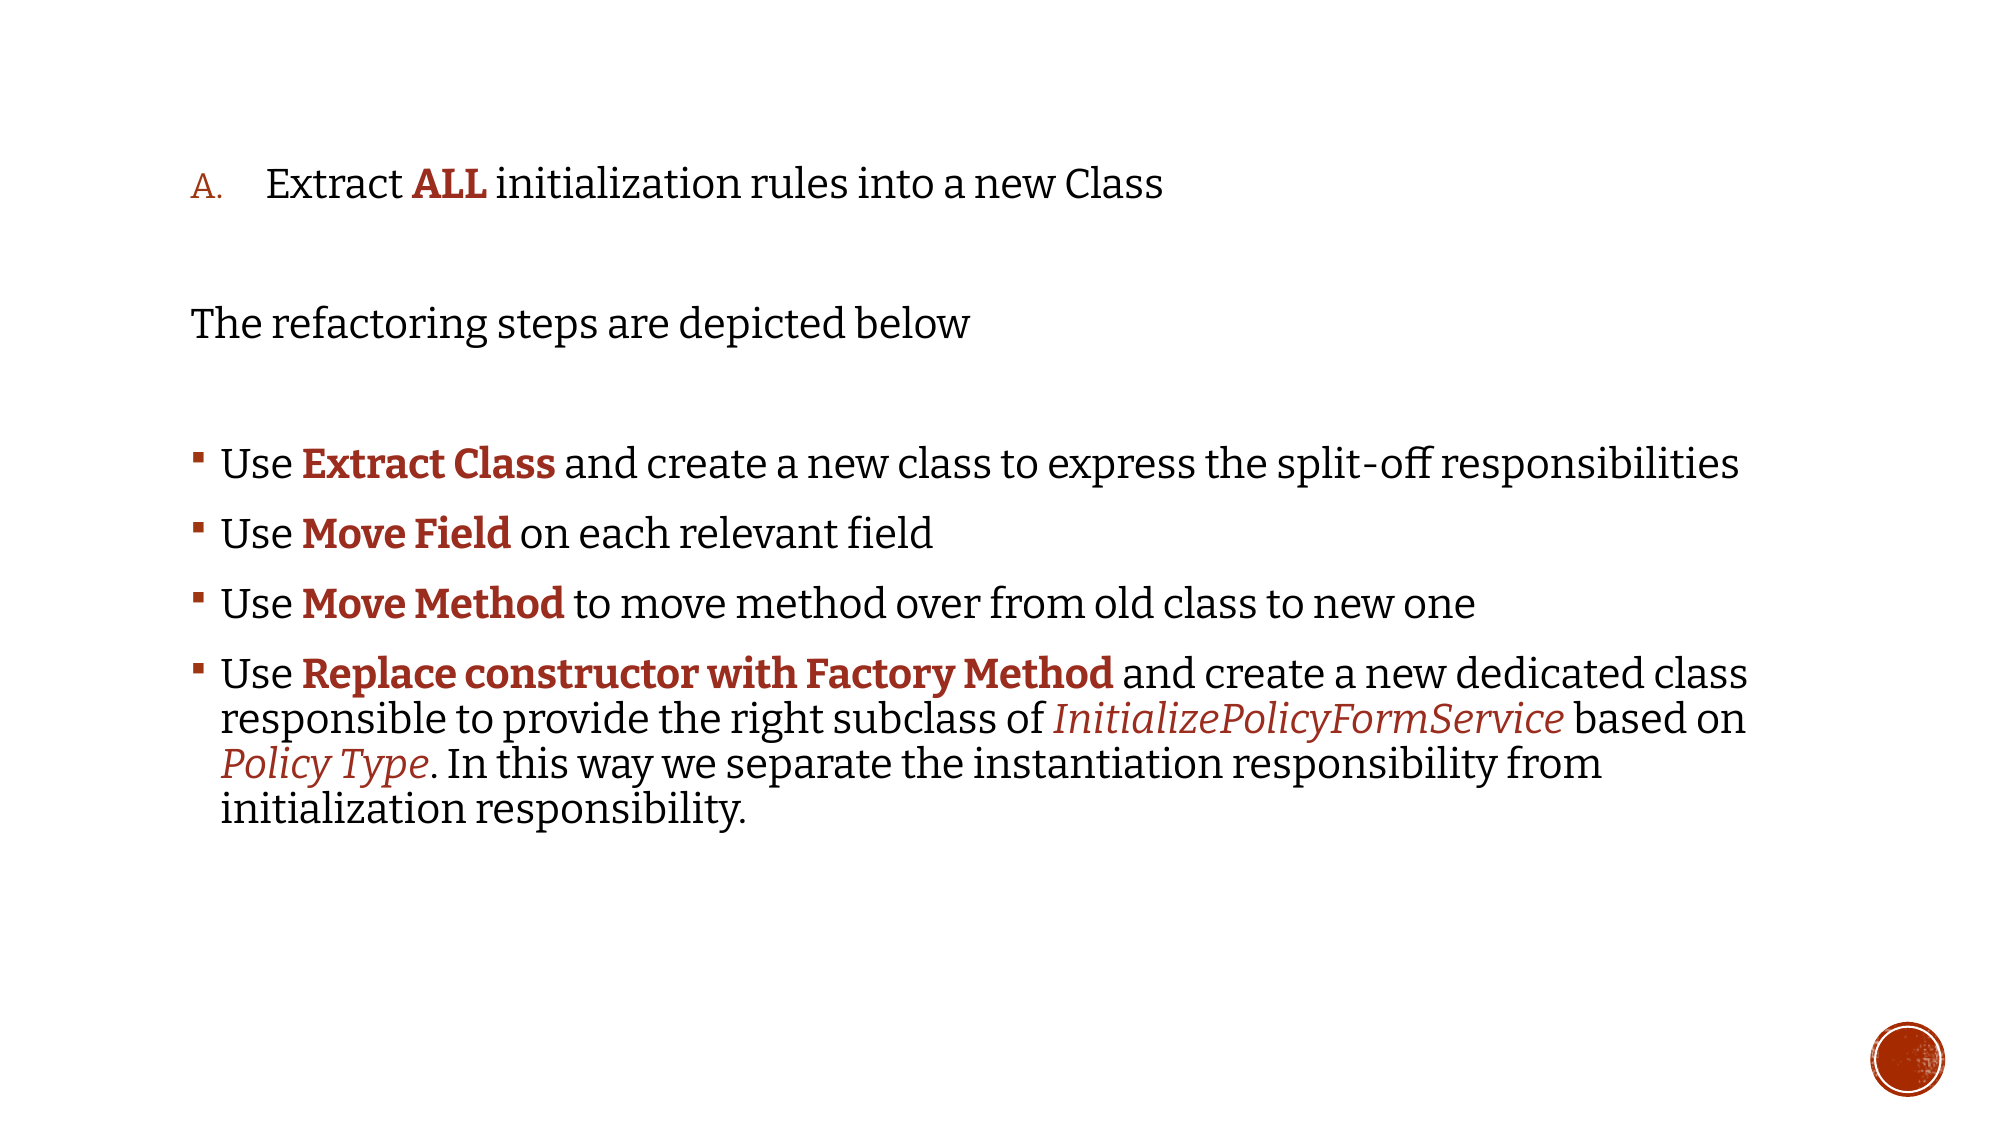

Extract ALL initialization rules into a new Class

The refactoring steps are depicted below

Use Extract Class and create a new class to express the split-off responsibilities
Use Move Field on each relevant field
Use Move Method to move method over from old class to new one
Use Replace constructor with Factory Method and create a new dedicated class responsible to provide the right subclass of InitializePolicyFormService based on Policy Type. In this way we separate the instantiation responsibility from initialization responsibility.